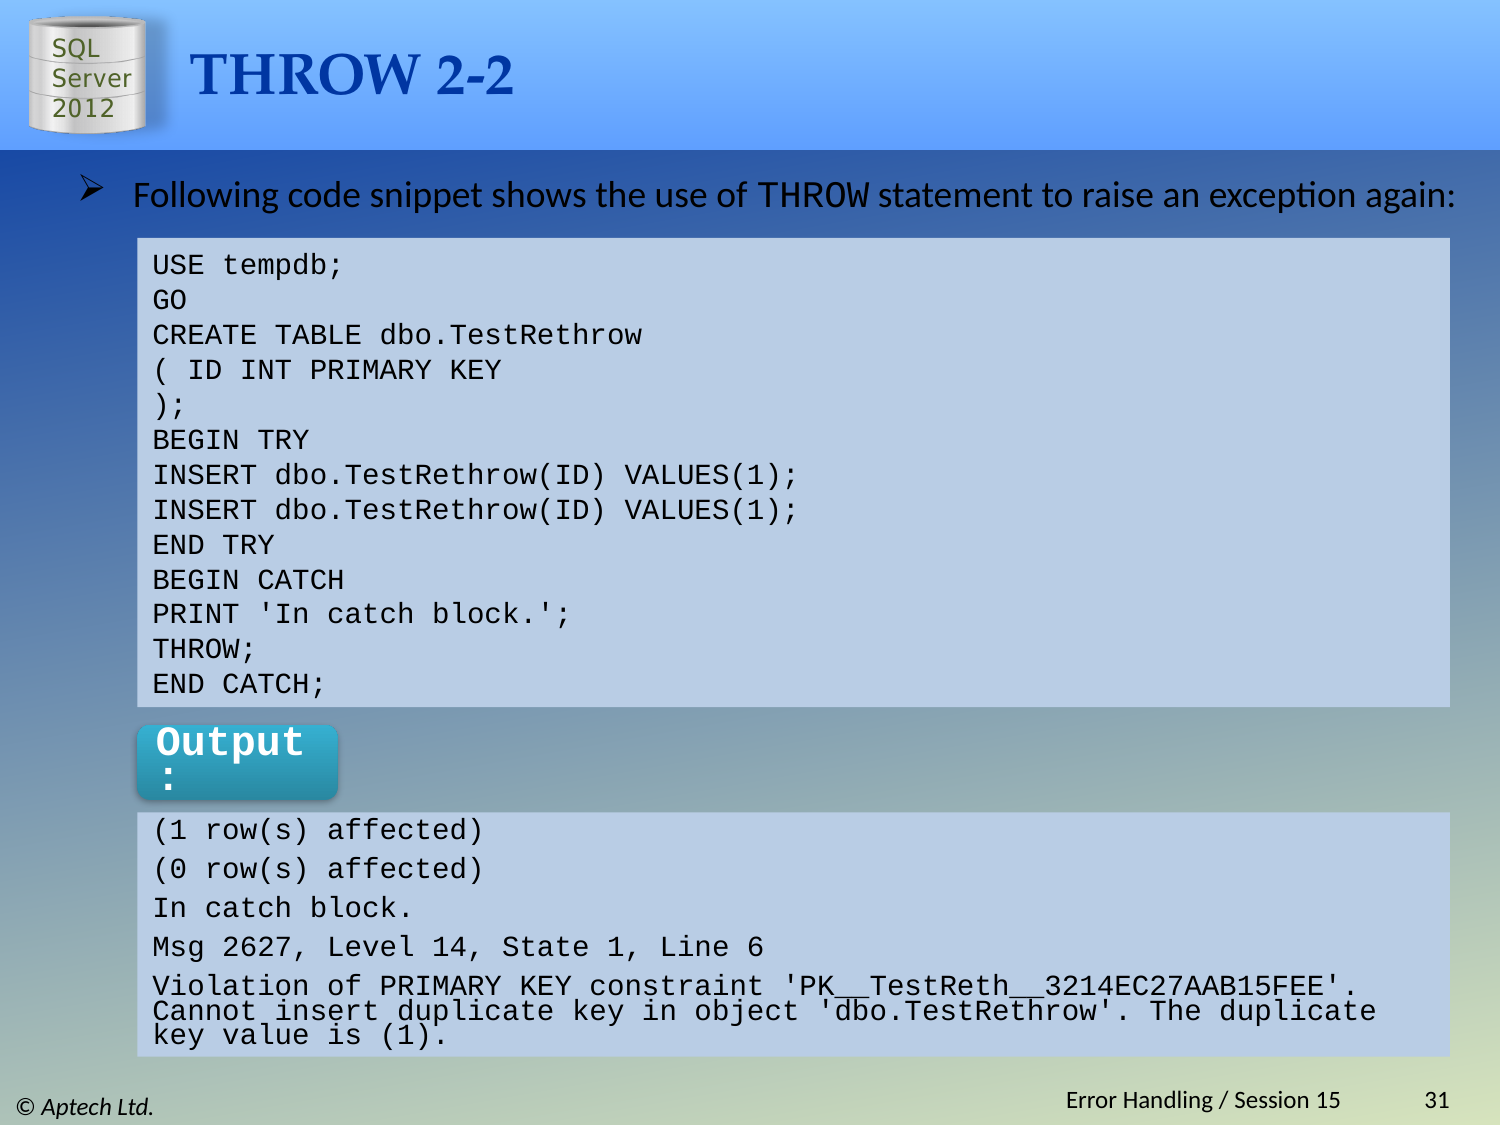

# THROW 2-2
Following code snippet shows the use of THROW statement to raise an exception again:
USE tempdb;
GO
CREATE TABLE dbo.TestRethrow
( ID INT PRIMARY KEY
);
BEGIN TRY
INSERT dbo.TestRethrow(ID) VALUES(1);
INSERT dbo.TestRethrow(ID) VALUES(1);
END TRY
BEGIN CATCH
PRINT 'In catch block.';
THROW;
END CATCH;
Output:
(1 row(s) affected)
(0 row(s) affected)
In catch block.
Msg 2627, Level 14, State 1, Line 6
Violation of PRIMARY KEY constraint 'PK__TestReth__3214EC27AAB15FEE'. Cannot insert duplicate key in object 'dbo.TestRethrow'. The duplicate key value is (1).
Error Handling / Session 15
31